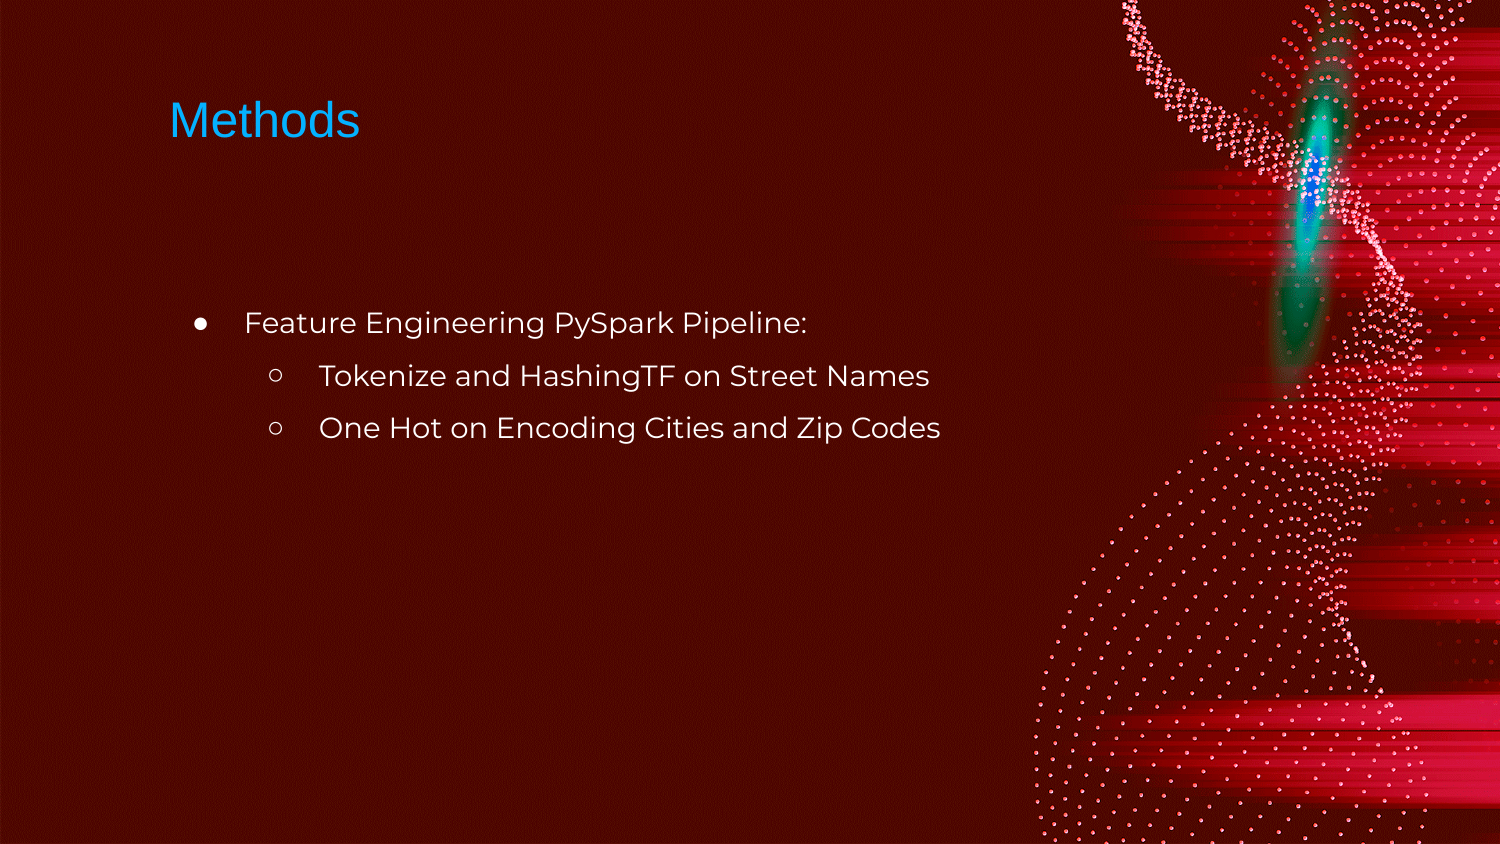

# Methods
Feature Engineering PySpark Pipeline:
Tokenize and HashingTF on Street Names
One Hot on Encoding Cities and Zip Codes